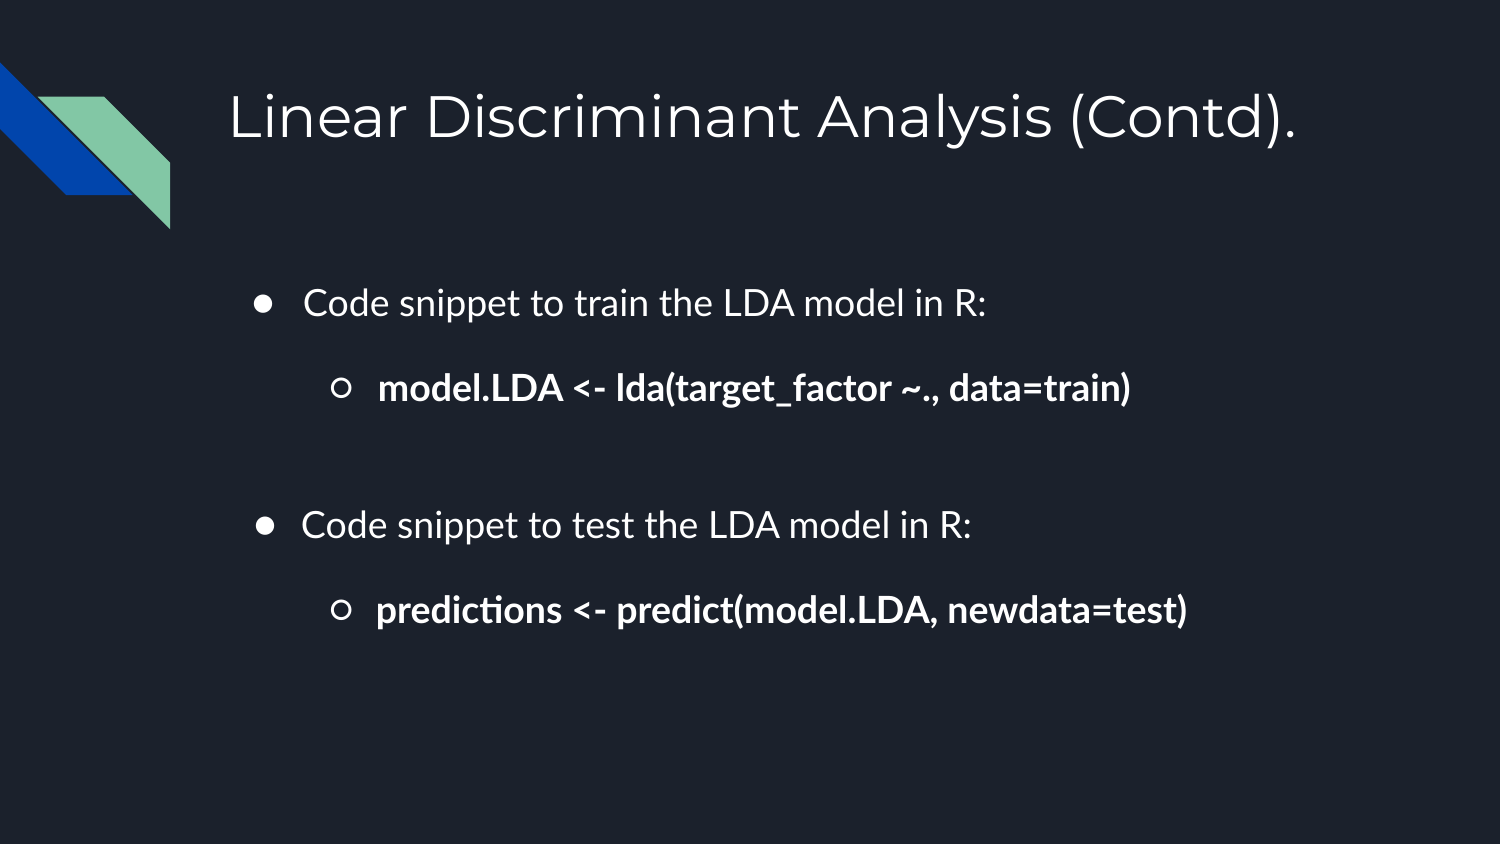

# Linear Discriminant Analysis (Contd).
Code snippet to train the LDA model in R:
model.LDA <- lda(target_factor ~., data=train)

Code snippet to test the LDA model in R:
predictions <- predict(model.LDA, newdata=test)